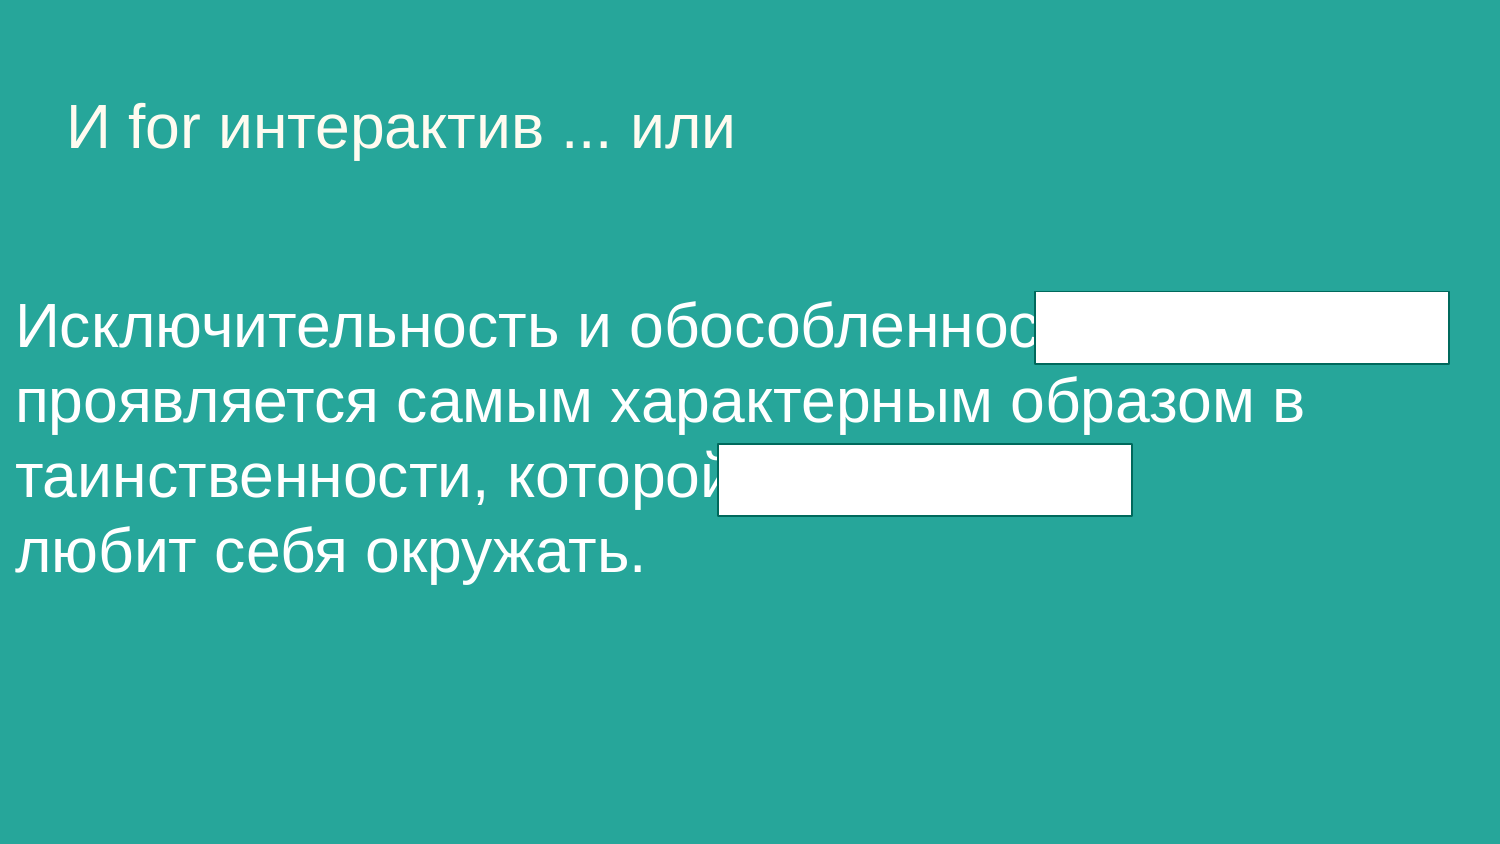

# И for интерактив ... или
Исключительность и обособленность игры проявляется самым характерным образом в таинственности, которой игра
любит себя окружать.